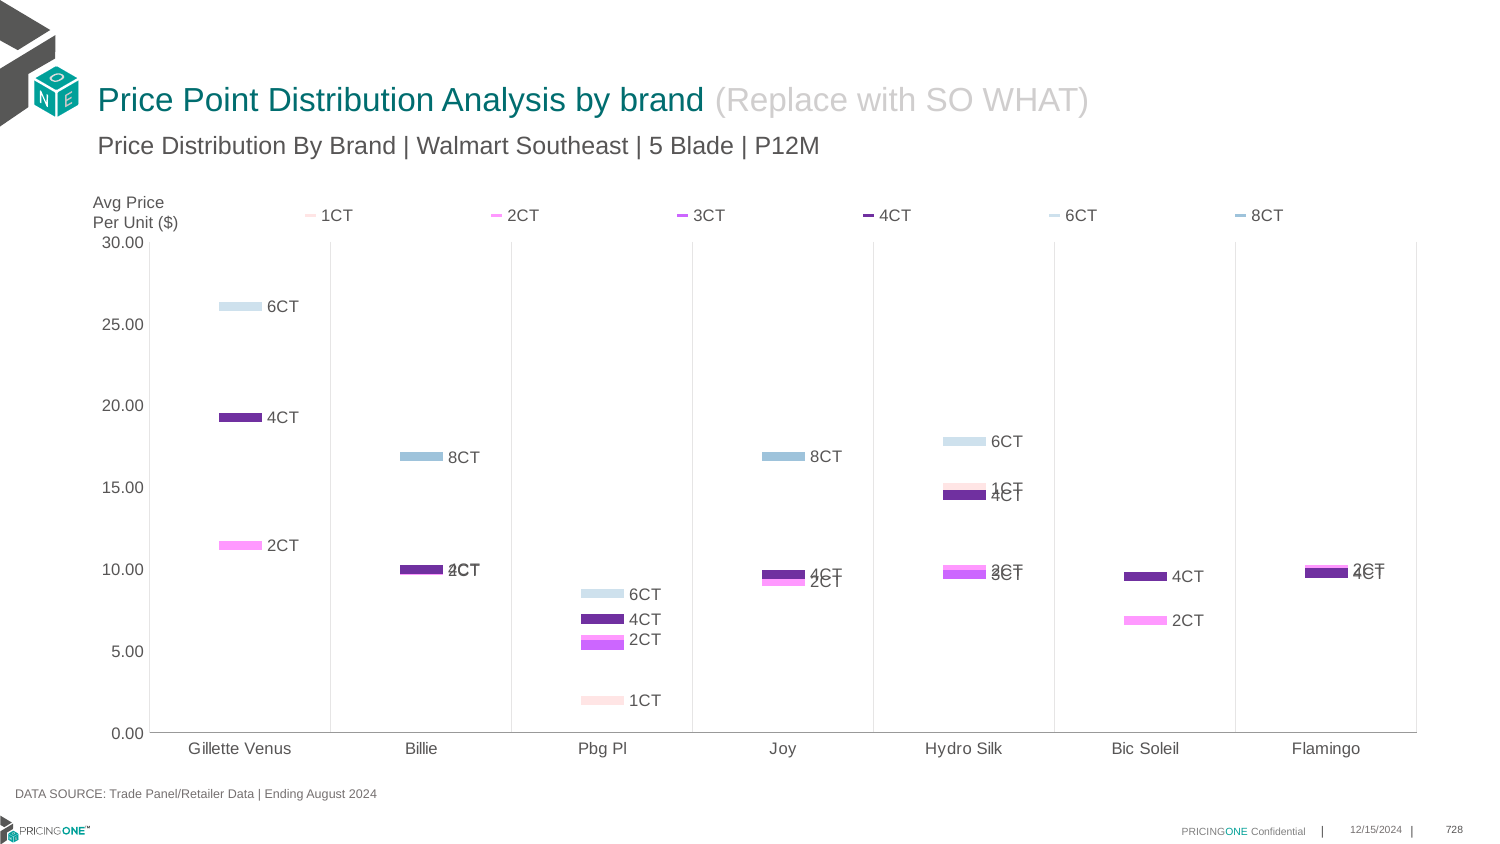

# Price Point Distribution Analysis by brand (Replace with SO WHAT)
Price Distribution By Brand | Walmart Southeast | 5 Blade | P12M

### Chart

| Category | 1CT | 2CT | 3CT | 4CT | 6CT | 8CT |
|---|---|---|---|---|---|---|
| Gillette Venus | None | 11.462261367674136 | None | 19.276232340108027 | 26.058193998921283 | None |
| Billie | None | 9.918713312603009 | None | 9.969963950464251 | None | 16.86778076428655 |
| Pbg Pl | 1.9699677239331925 | 5.717904464981628 | 5.371647488948358 | 6.948607680215585 | 8.500627899906146 | None |
| Joy | None | 9.257009740204932 | None | 9.681356557424293 | None | 16.895286112188415 |
| Hydro Silk | 14.956946357060323 | 9.951333020671742 | 9.68933630640084 | 14.535465281199146 | 17.809060641203097 | None |
| Bic Soleil | None | 6.8649916961205975 | None | 9.53737580823214 | None | None |
| Flamingo | None | 9.983042244422398 | None | 9.767770835789225 | None | None |
Avg Price
Per Unit ($)
DATA SOURCE: Trade Panel/Retailer Data | Ending August 2024
12/15/2024
728